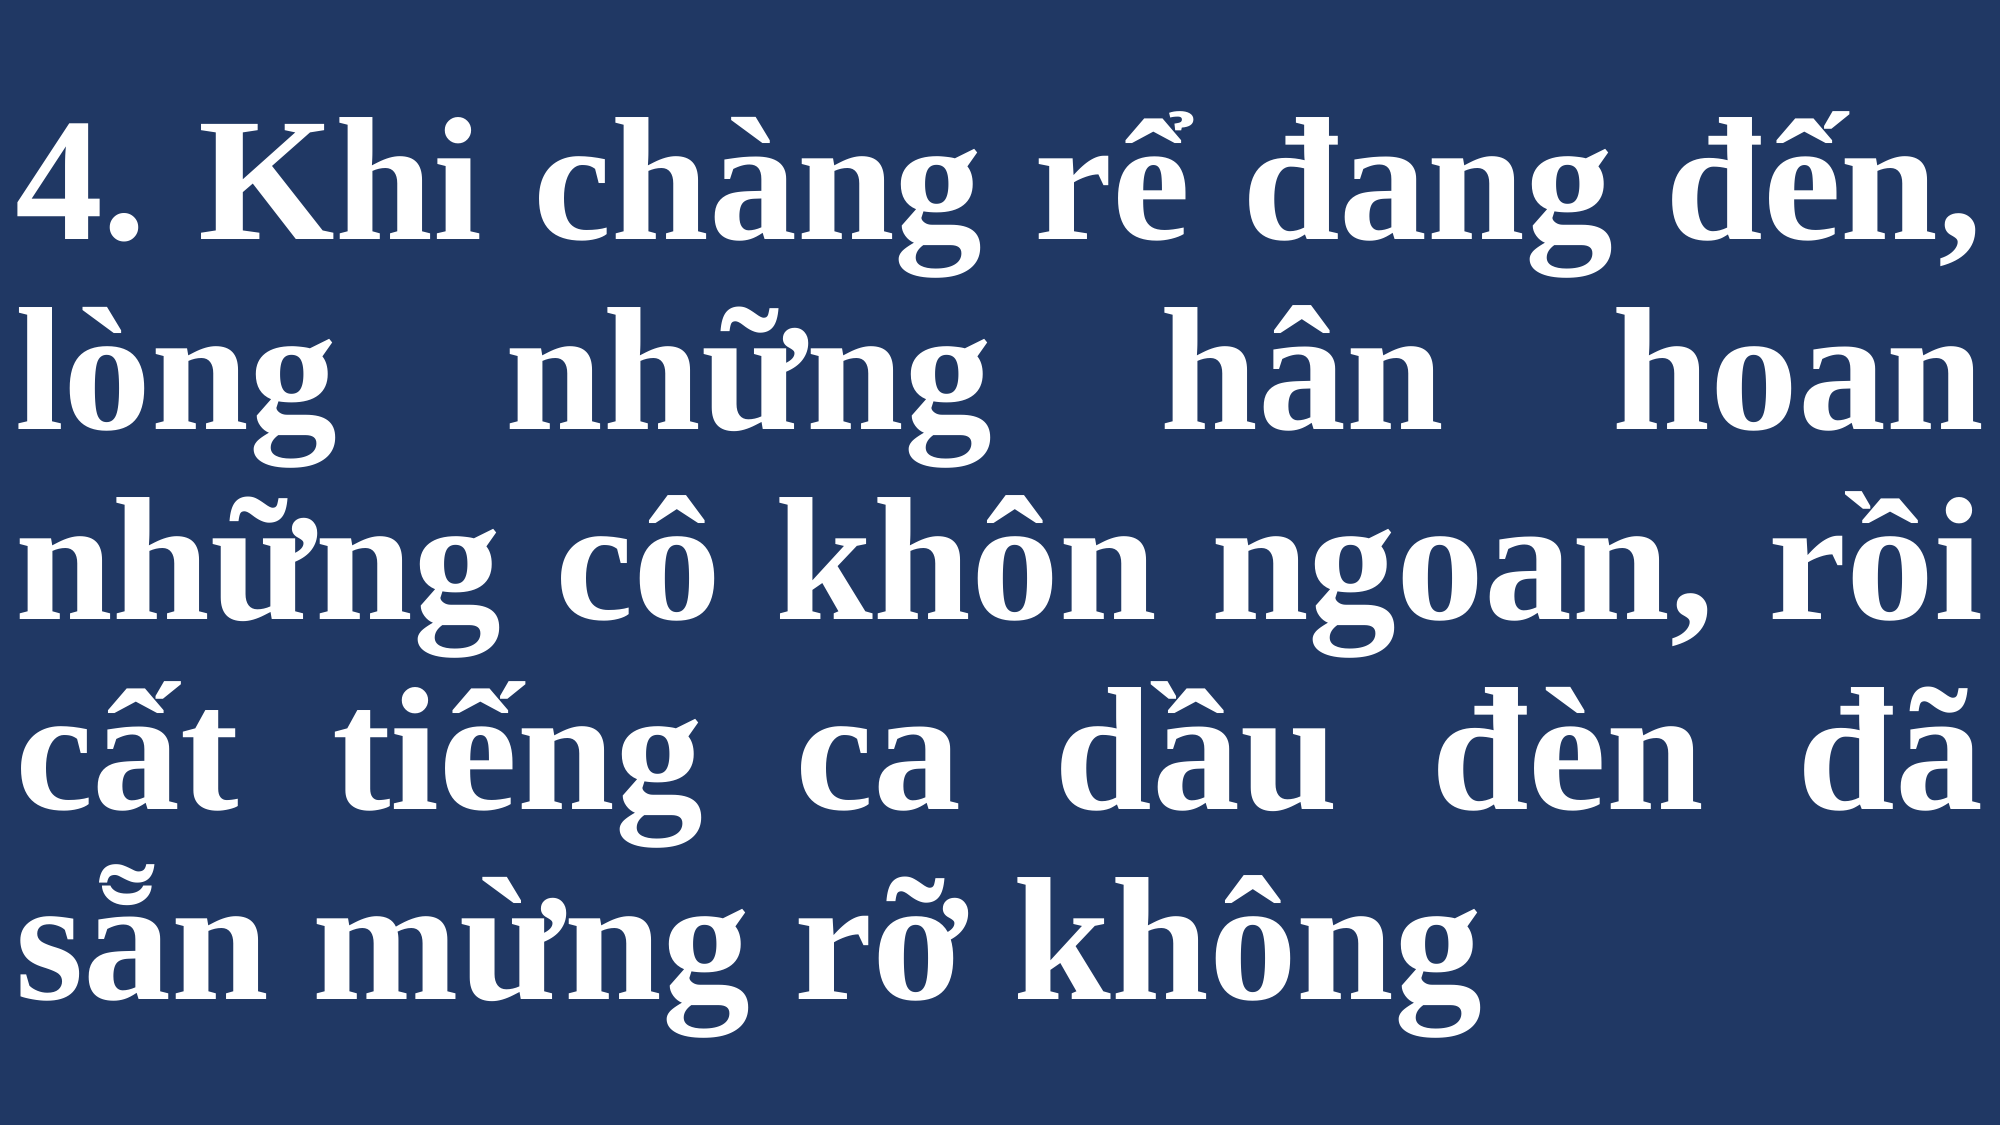

# 4. Khi chàng rể đang đến, lòng những hân hoan những cô khôn ngoan, rồi cất tiếng ca dầu đèn đã sẵn mừng rỡ không